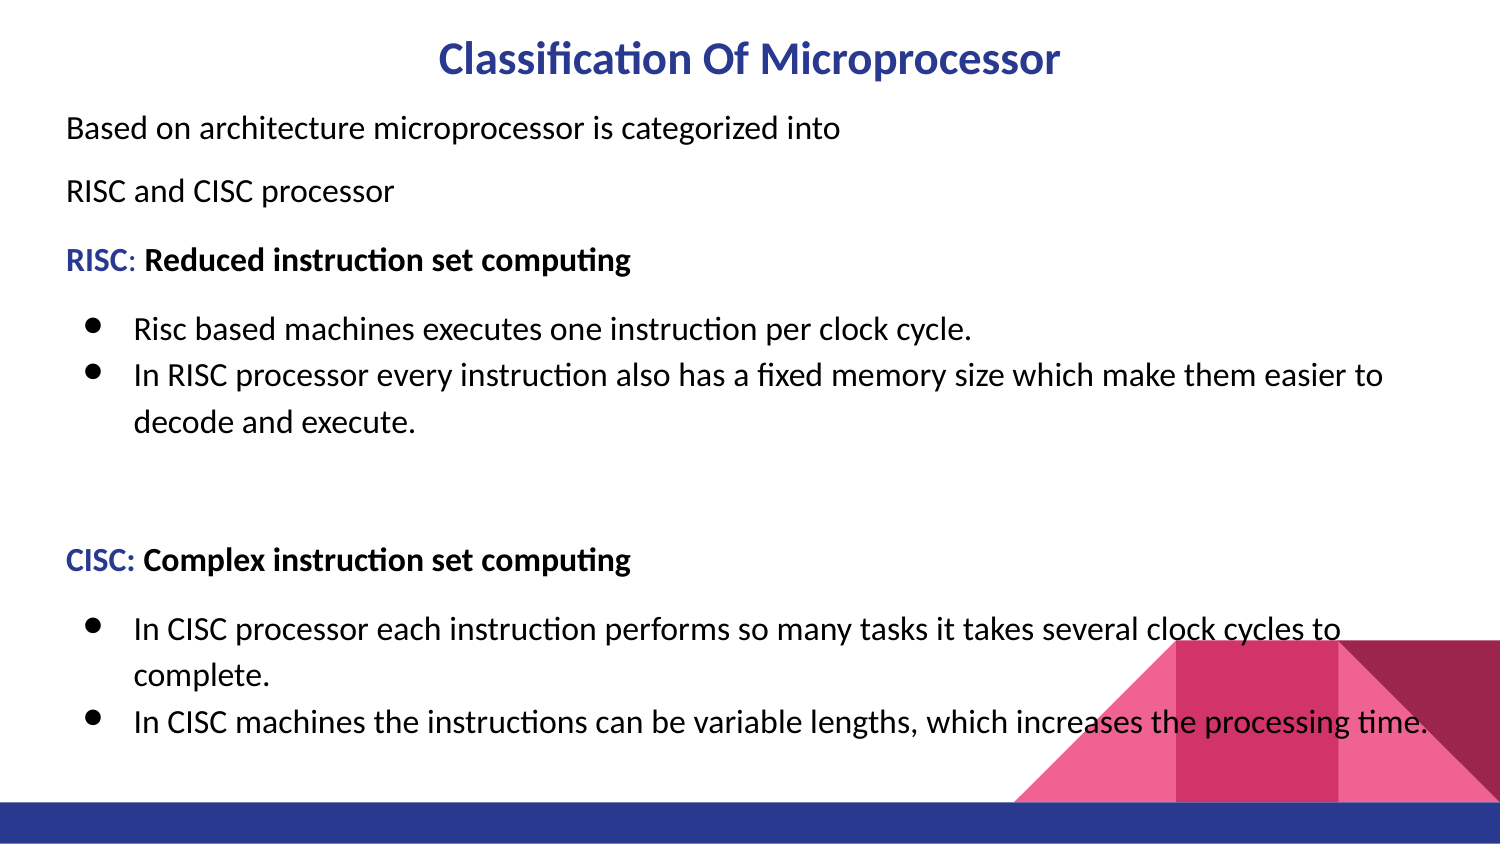

Classification Of Microprocessor
Based on architecture microprocessor is categorized into
RISC and CISC processor
RISC: Reduced instruction set computing
Risc based machines executes one instruction per clock cycle.
In RISC processor every instruction also has a fixed memory size which make them easier to decode and execute.

CISC: Complex instruction set computing
In CISC processor each instruction performs so many tasks it takes several clock cycles to complete.
In CISC machines the instructions can be variable lengths, which increases the processing time.